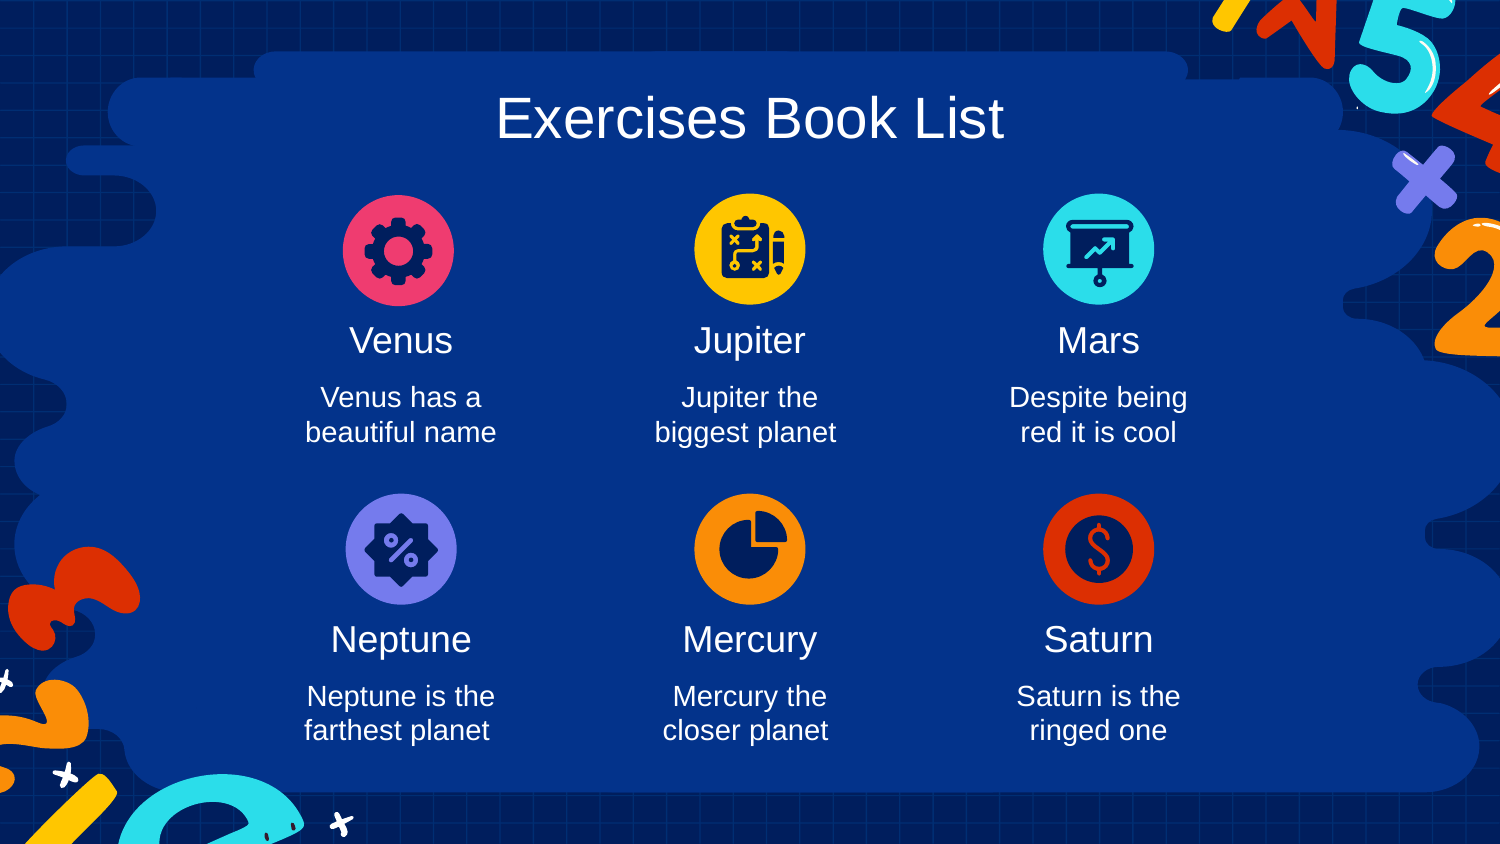

# Exercises Book List

Venus
Jupiter
Mars
Venus has a beautiful name
Jupiter the biggest planet
Despite being red it is cool

Neptune
Mercury
Saturn
Neptune is the farthest planet
Mercury the closer planet
Saturn is the ringed one